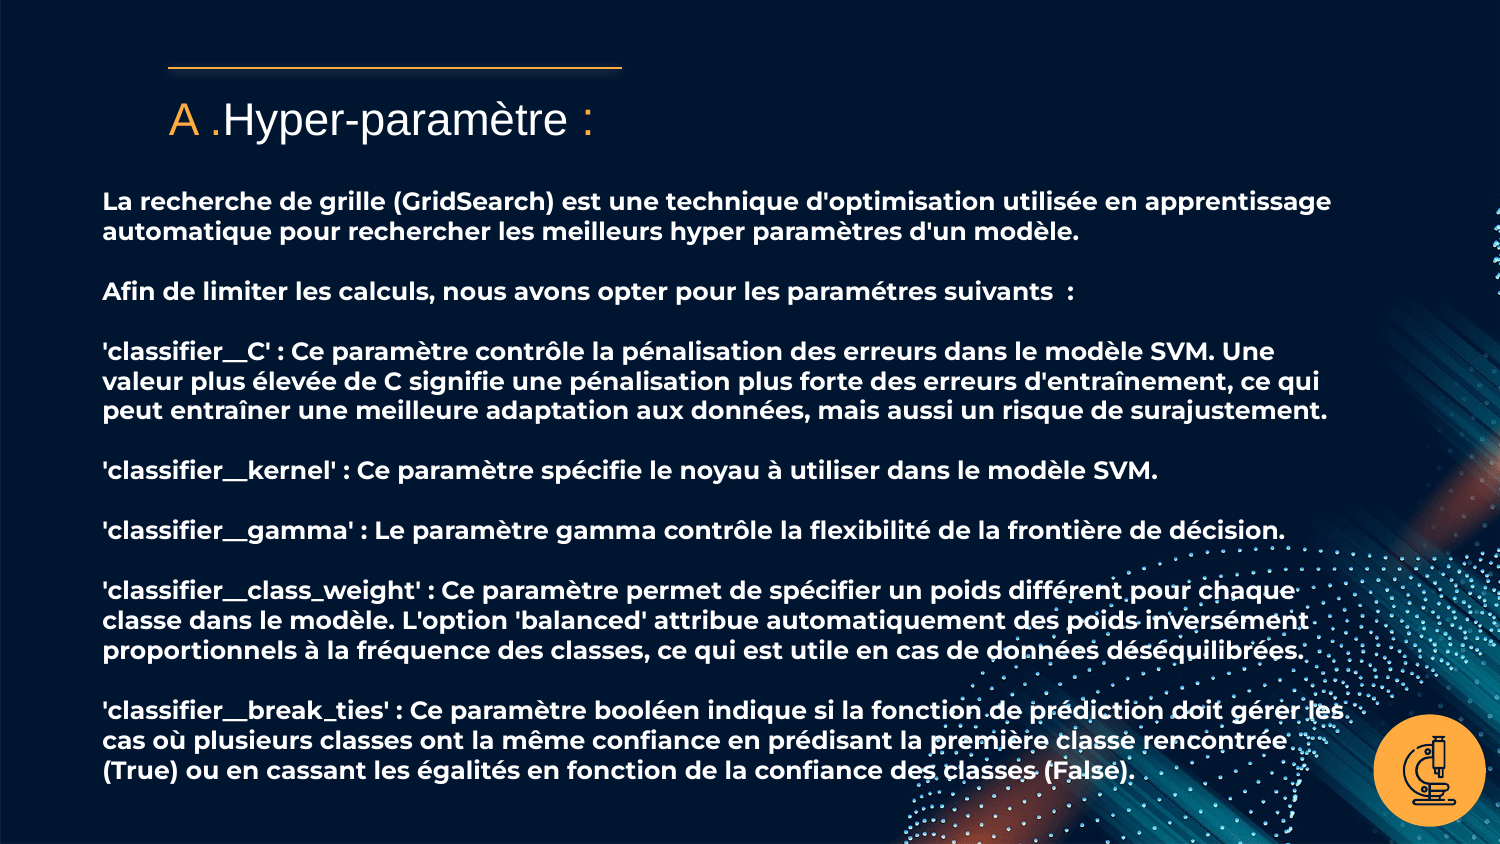

# A .Hyper-paramètre :
La recherche de grille (GridSearch) est une technique d'optimisation utilisée en apprentissage
automatique pour rechercher les meilleurs hyper paramètres d'un modèle.

Afin de limiter les calculs, nous avons opter pour les paramétres suivants  :

'classifier__C' : Ce paramètre contrôle la pénalisation des erreurs dans le modèle SVM. Une valeur plus élevée de C signifie une pénalisation plus forte des erreurs d'entraînement, ce qui peut entraîner une meilleure adaptation aux données, mais aussi un risque de surajustement.

'classifier__kernel' : Ce paramètre spécifie le noyau à utiliser dans le modèle SVM.

'classifier__gamma' : Le paramètre gamma contrôle la flexibilité de la frontière de décision.

'classifier__class_weight' : Ce paramètre permet de spécifier un poids différent pour chaque classe dans le modèle. L'option 'balanced' attribue automatiquement des poids inversément proportionnels à la fréquence des classes, ce qui est utile en cas de données déséquilibrées.

'classifier__break_ties' : Ce paramètre booléen indique si la fonction de prédiction doit gérer les cas où plusieurs classes ont la même confiance en prédisant la première classe rencontrée (True) ou en cassant les égalités en fonction de la confiance des classes (False).